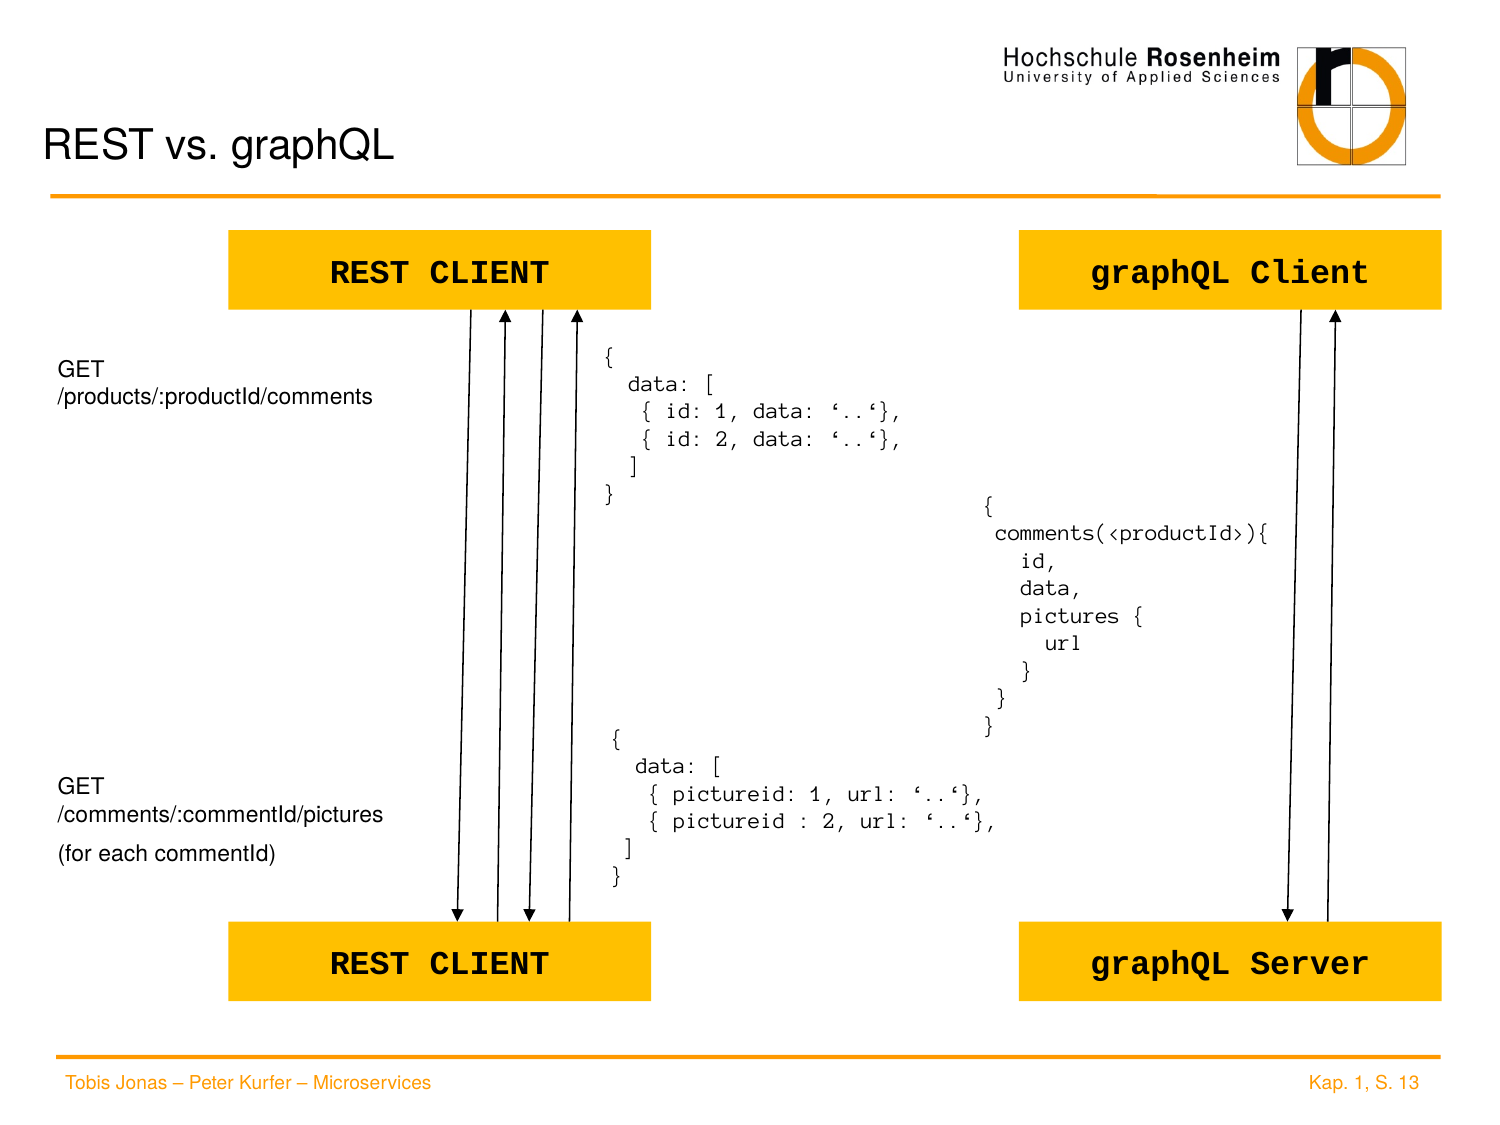

# REST vs. graphQL

GET /products/:productId/comments

GET /comments/:commentId/pictures
(for each commentId)
REST CLIENT
graphQL Client
{
  data: [
   { id: 1, data: ‘..‘},
   { id: 2, data: ‘..‘},
  ]
}
{
 comments(<productId>){
   id,
   data,
   pictures {
     url
   }
 }
}
{
  data: [
   { pictureid: 1, url: ‘..‘},
   { pictureid : 2, url: ‘..‘},
 ]
}
REST CLIENT
graphQL Server